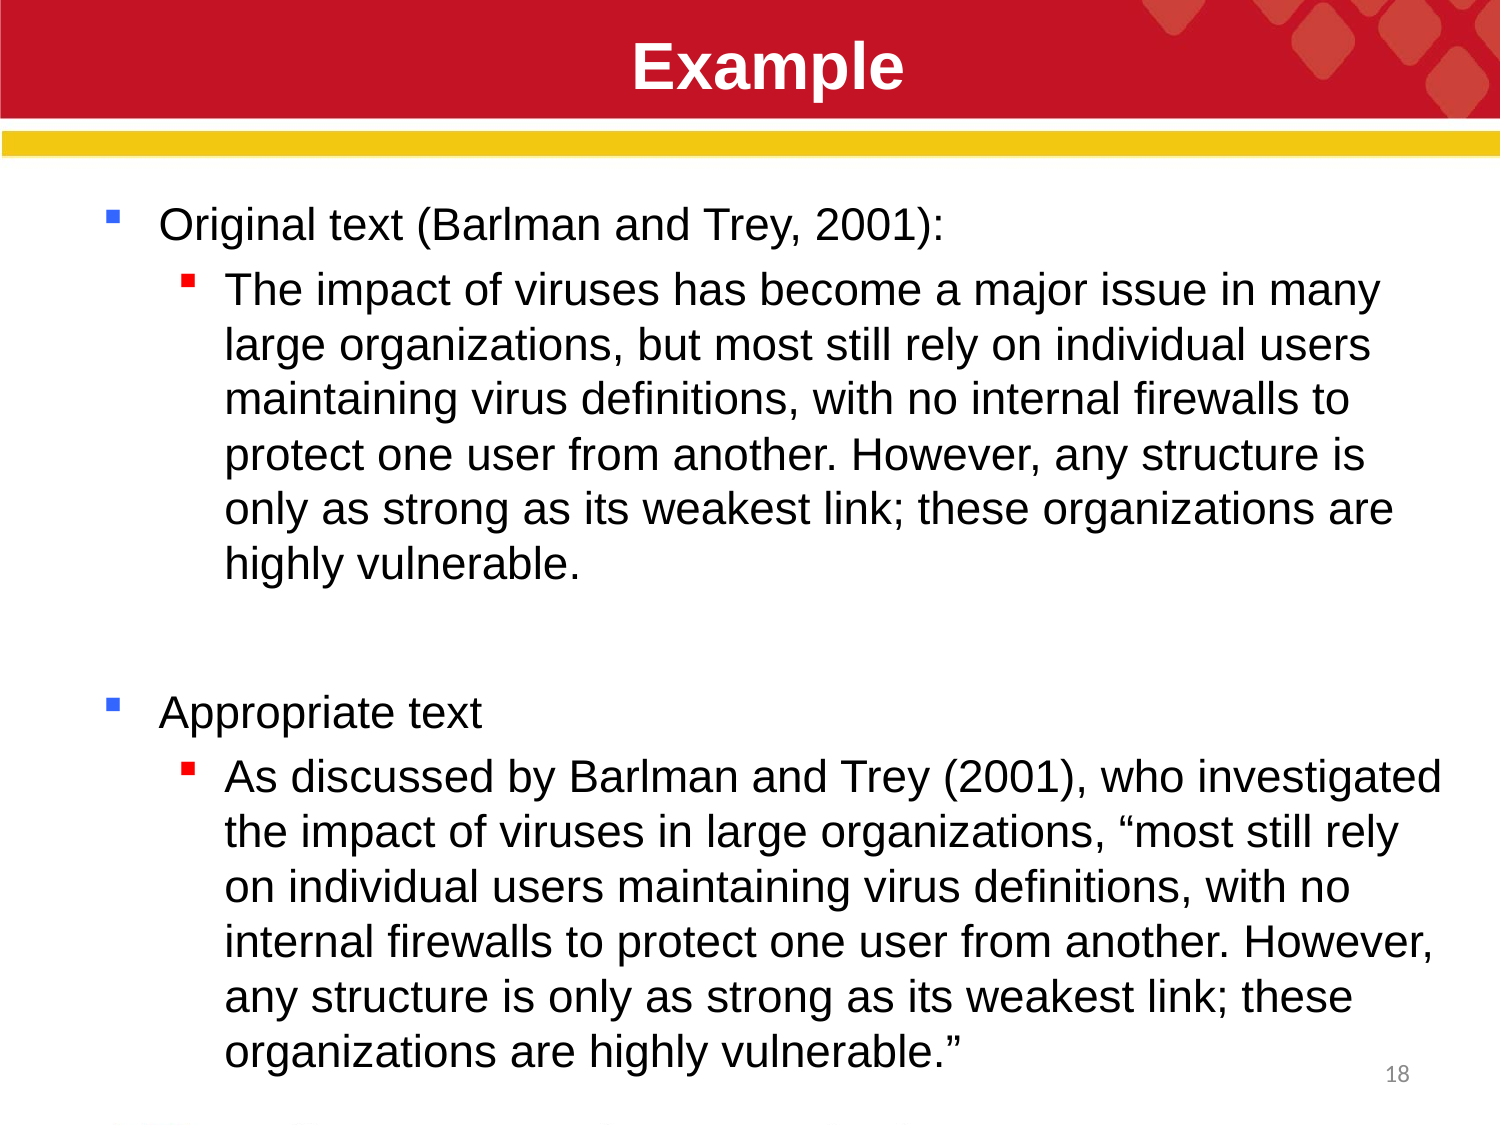

# Example
Original text (Barlman and Trey, 2001):
The impact of viruses has become a major issue in many large organizations, but most still rely on individual users maintaining virus definitions, with no internal firewalls to protect one user from another. However, any structure is only as strong as its weakest link; these organizations are highly vulnerable.

Appropriate text
As discussed by Barlman and Trey (2001), who investigated the impact of viruses in large organizations, “most still rely on individual users maintaining virus definitions, with no internal firewalls to protect one user from another. However, any structure is only as strong as its weakest link; these organizations are highly vulnerable.”

18